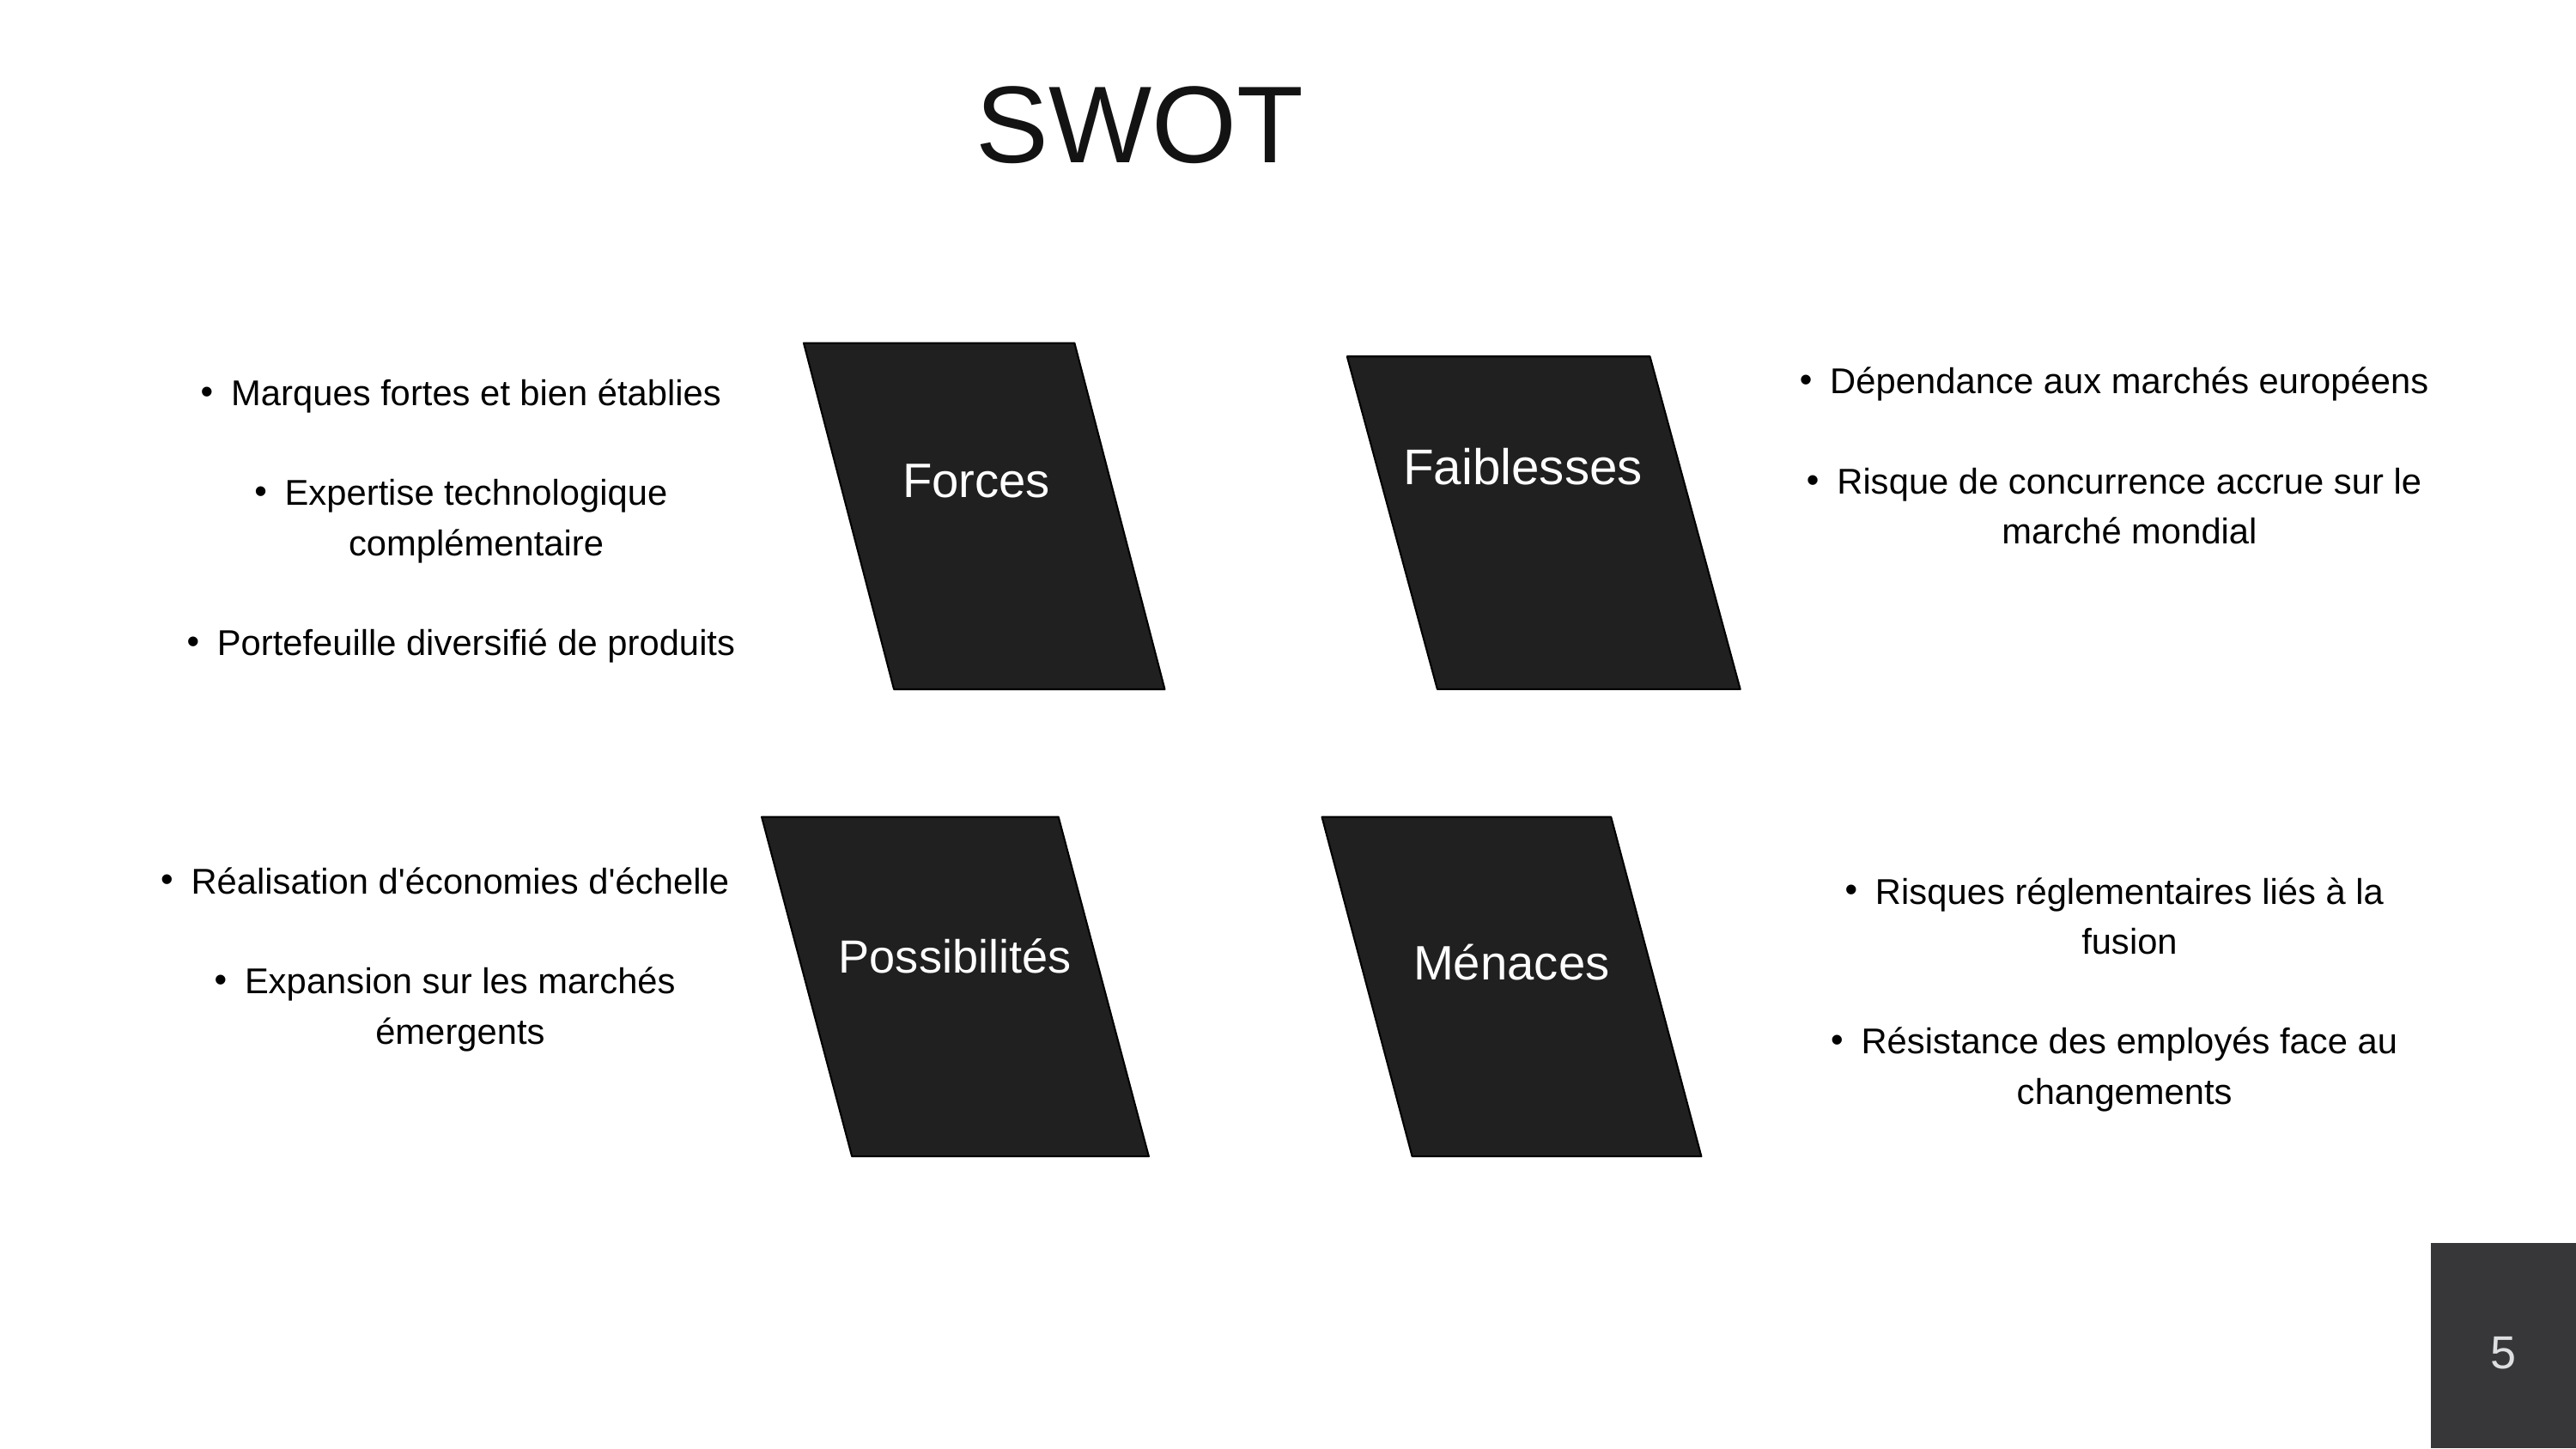

SWOT

Dépendance aux marchés européens

Risque de concurrence accrue sur le marché mondial

Marques fortes et bien établies

Expertise technologique complémentaire

Portefeuille diversifié de produits

Faiblesses
Forces

Réalisation d'économies d'échelle

Expansion sur les marchés émergents

Risques réglementaires liés à la fusion

Résistance des employés face au changements
Possibilités
Ménaces

5